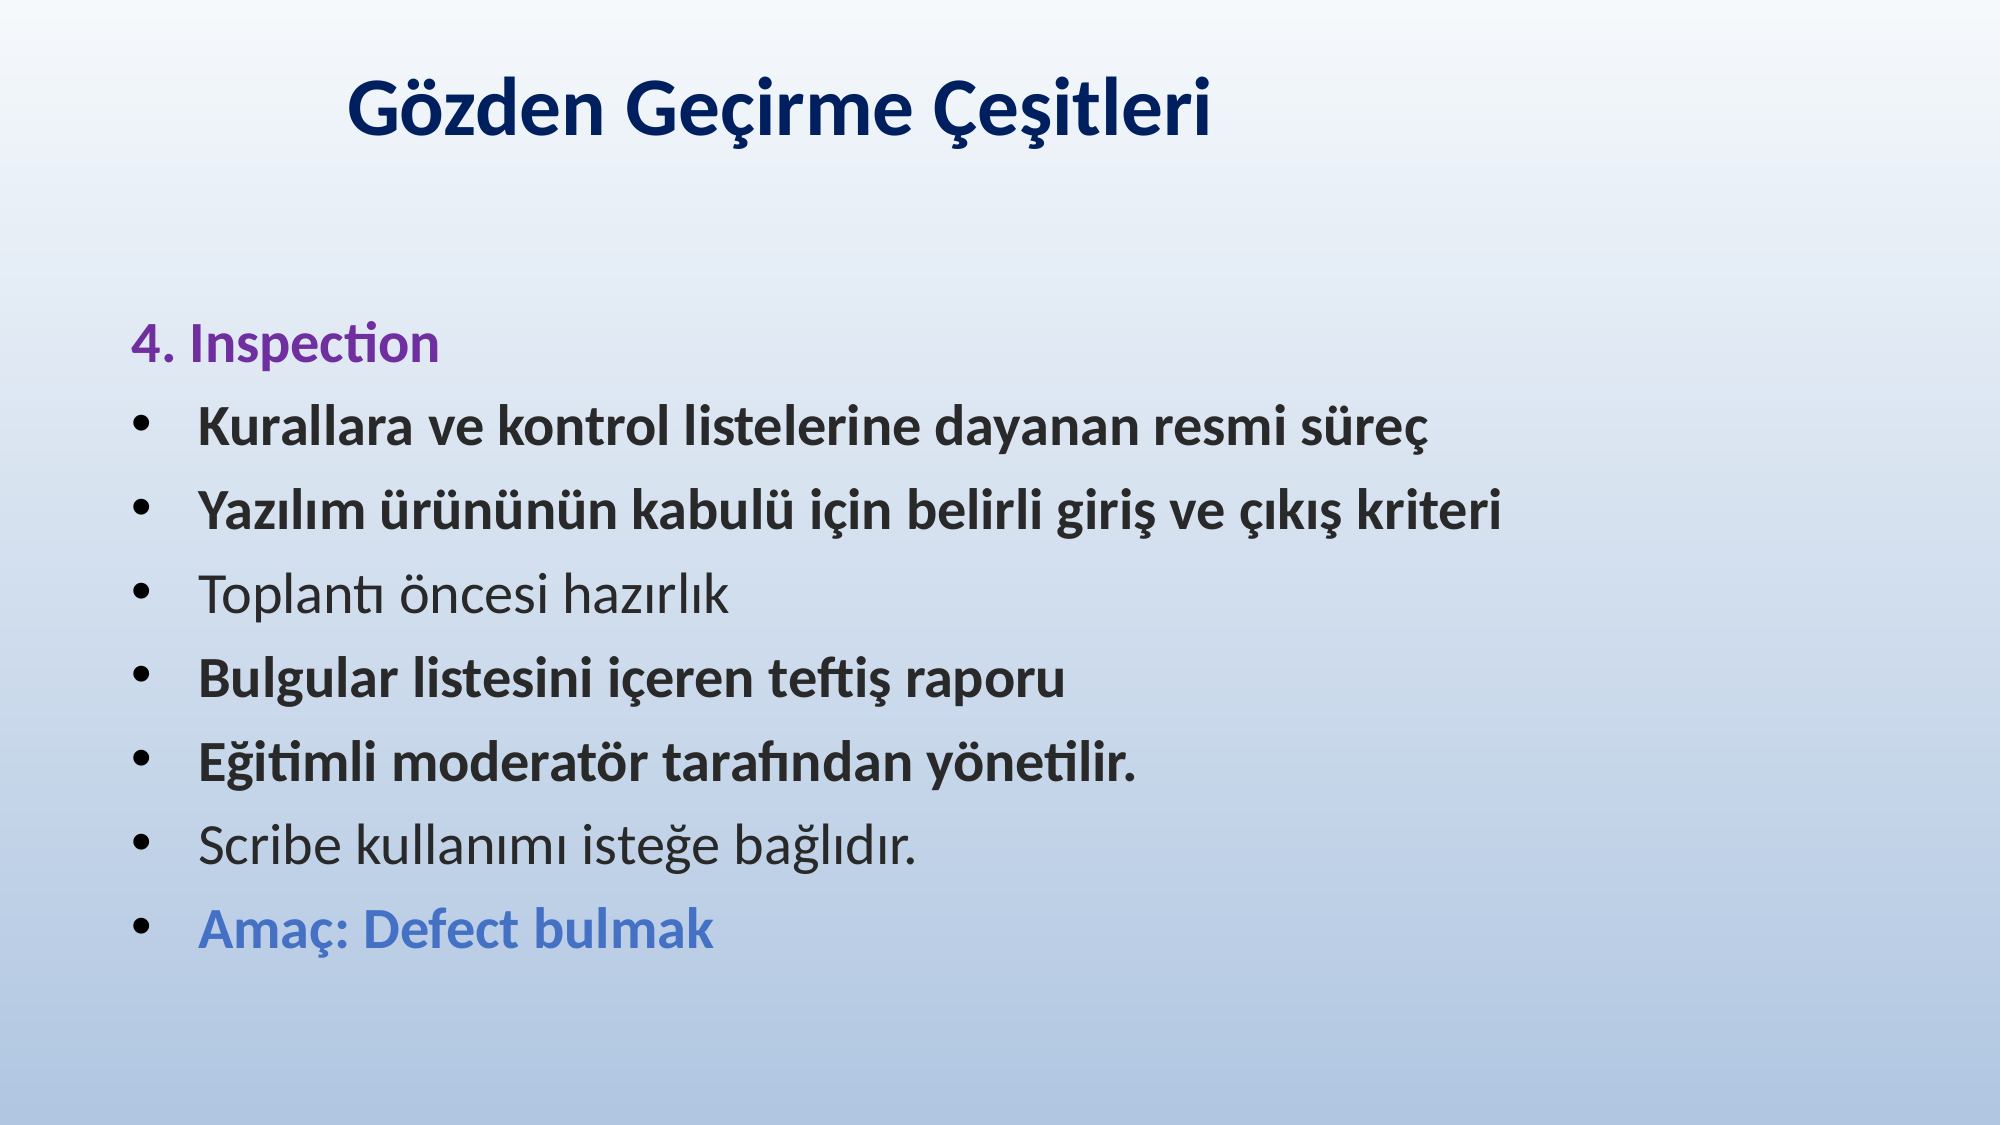

# Gözden Geçirme Çeşitleri
4. Inspection
Kurallara ve kontrol listelerine dayanan resmi süreç
Yazılım ürününün kabulü için belirli giriş ve çıkış kriteri
Toplantı öncesi hazırlık
Bulgular listesini içeren teftiş raporu
Eğitimli moderatör tarafından yönetilir.
Scribe kullanımı isteğe bağlıdır.
Amaç: Defect bulmak